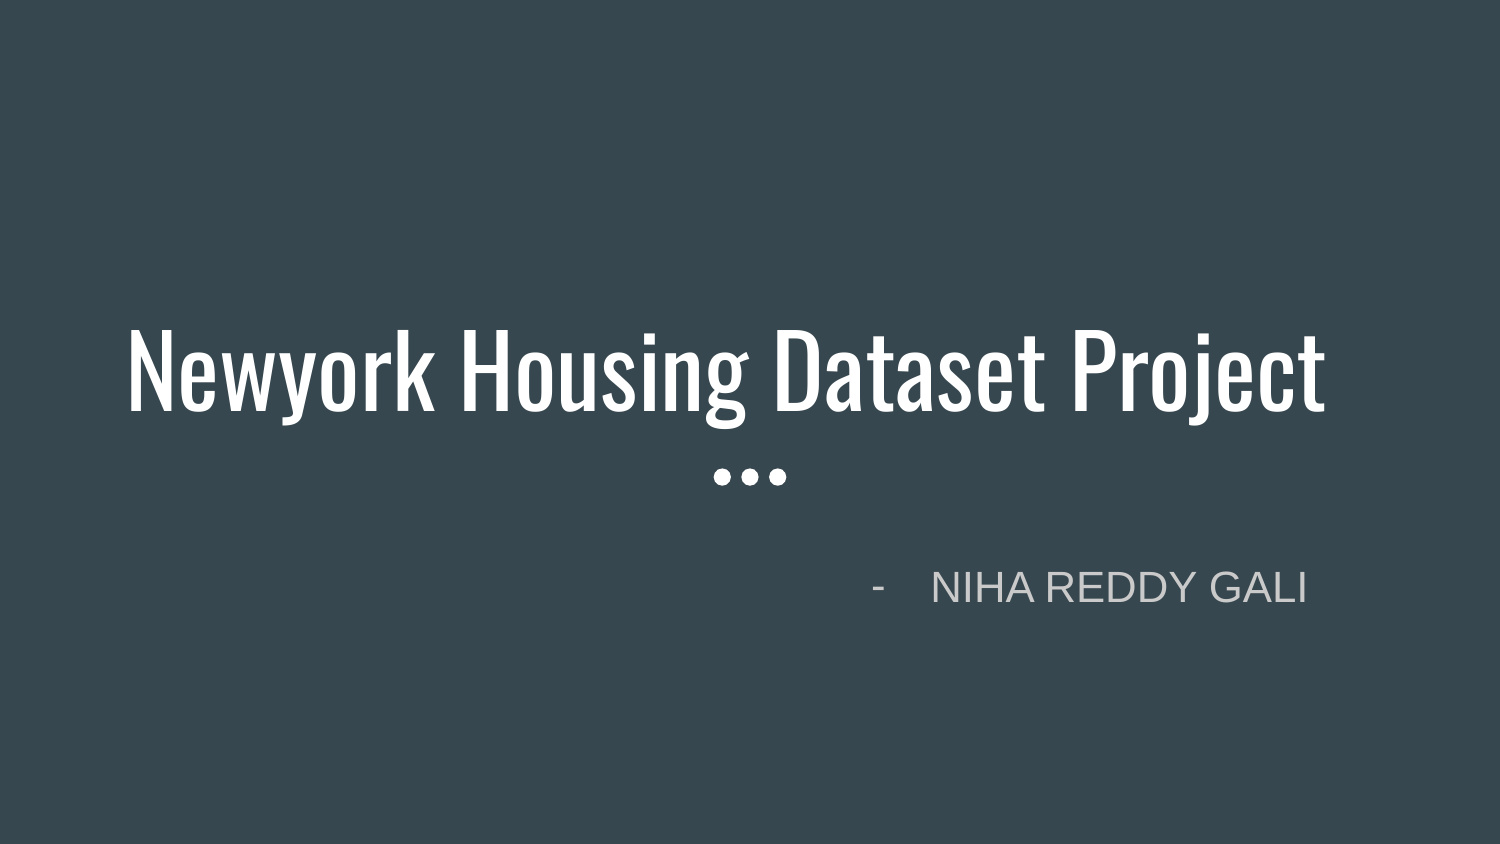

# Newyork Housing Dataset Project
NIHA REDDY GALI